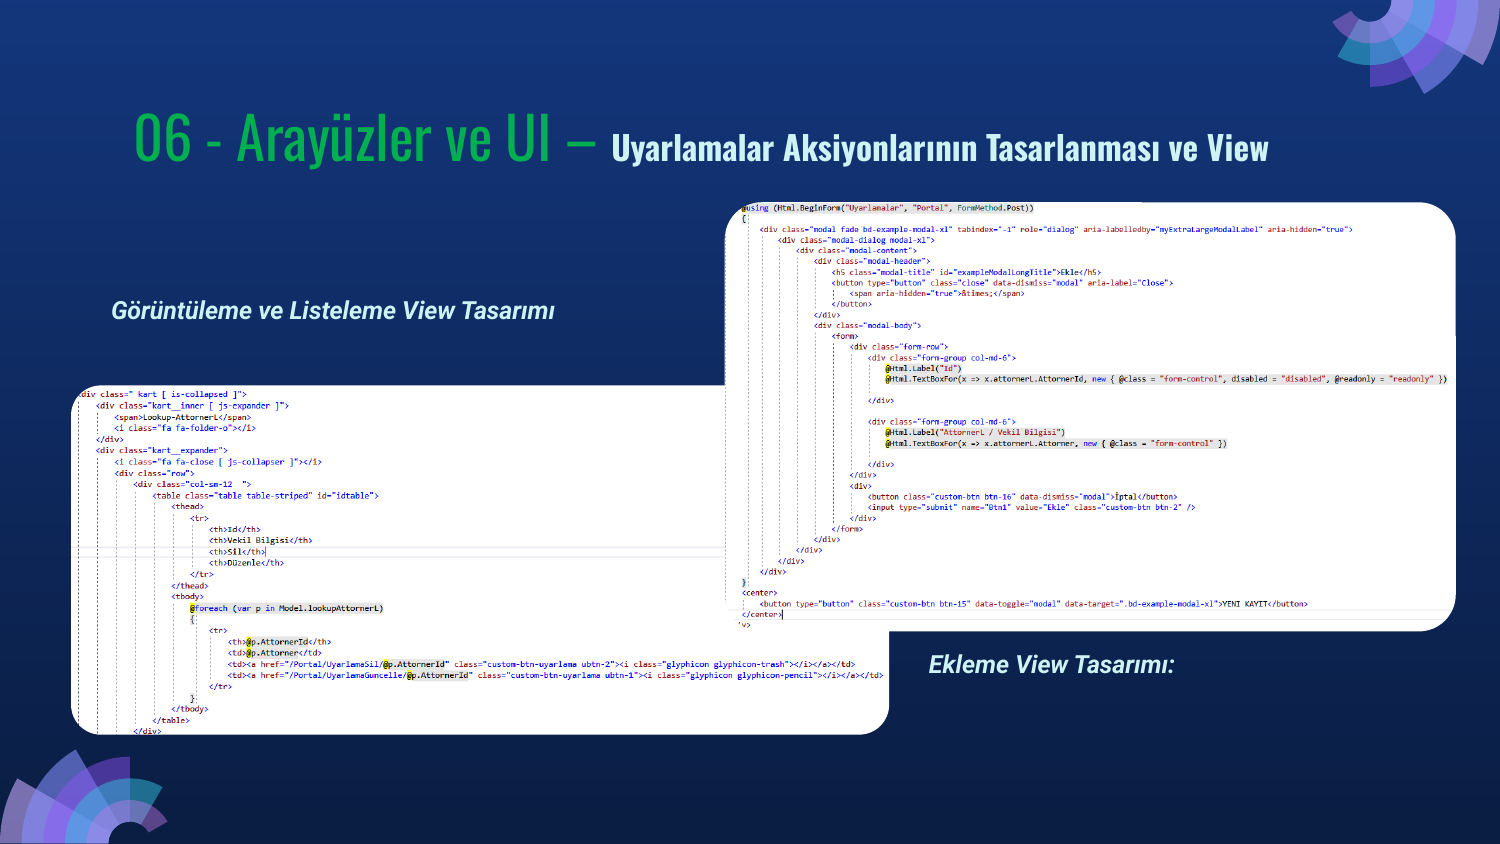

06 - Arayüzler ve UI – Uyarlamalar Aksiyonlarının Tasarlanması ve View

# Görüntüleme ve Listeleme View Tasarımı

Ekleme View Tasarımı: